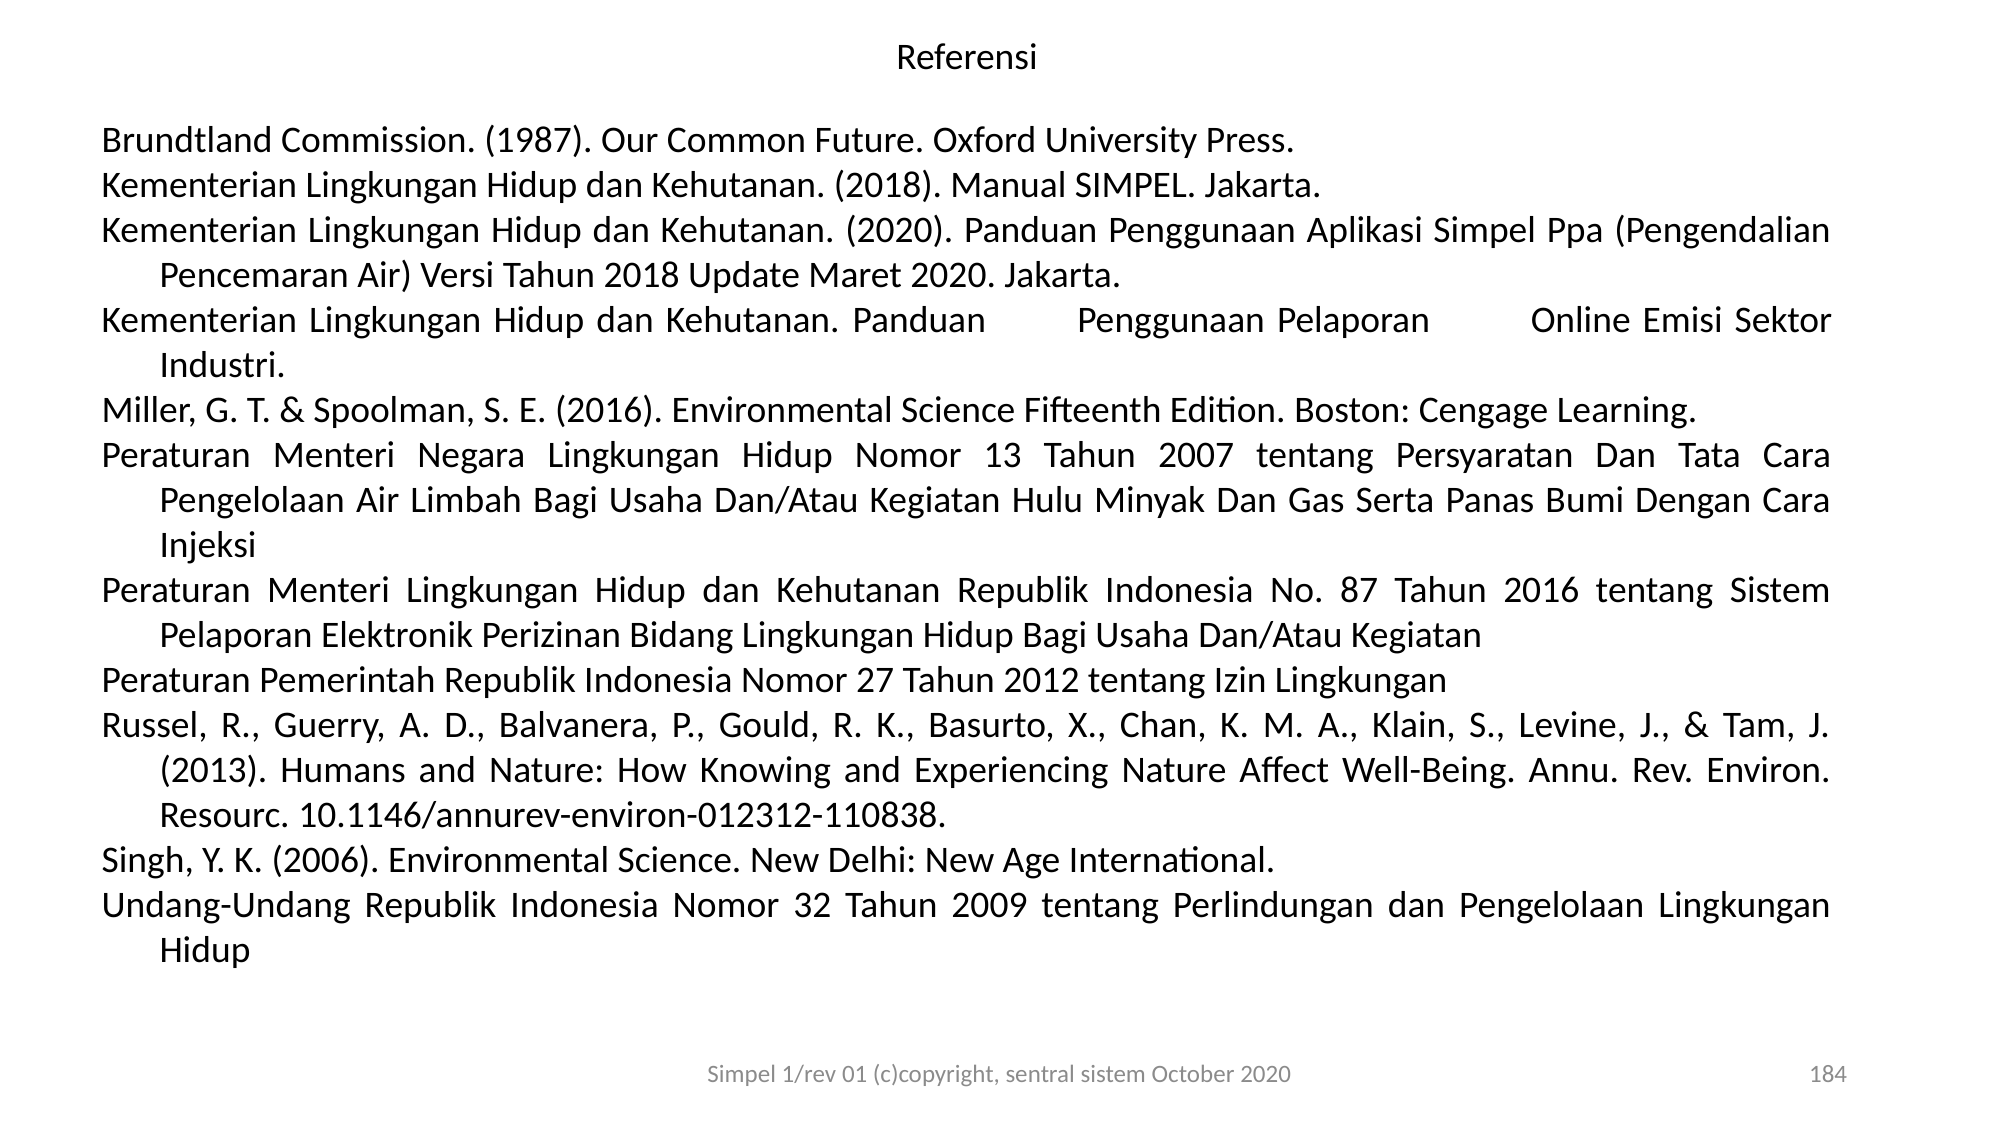

Referensi
Brundtland Commission. (1987). Our Common Future. Oxford University Press.
Kementerian Lingkungan Hidup dan Kehutanan. (2018). Manual SIMPEL. Jakarta.
Kementerian Lingkungan Hidup dan Kehutanan. (2020). Panduan Penggunaan Aplikasi Simpel Ppa (Pengendalian Pencemaran Air) Versi Tahun 2018 Update Maret 2020. Jakarta.
Kementerian Lingkungan Hidup dan Kehutanan. Panduan	Penggunaan Pelaporan	Online Emisi Sektor Industri.
Miller, G. T. & Spoolman, S. E. (2016). Environmental Science Fifteenth Edition. Boston: Cengage Learning.
Peraturan Menteri Negara Lingkungan Hidup Nomor 13 Tahun 2007 tentang Persyaratan Dan Tata Cara Pengelolaan Air Limbah Bagi Usaha Dan/Atau Kegiatan Hulu Minyak Dan Gas Serta Panas Bumi Dengan Cara Injeksi
Peraturan Menteri Lingkungan Hidup dan Kehutanan Republik Indonesia No. 87 Tahun 2016 tentang Sistem Pelaporan Elektronik Perizinan Bidang Lingkungan Hidup Bagi Usaha Dan/Atau Kegiatan
Peraturan Pemerintah Republik Indonesia Nomor 27 Tahun 2012 tentang Izin Lingkungan
Russel, R., Guerry, A. D., Balvanera, P., Gould, R. K., Basurto, X., Chan, K. M. A., Klain, S., Levine, J., & Tam, J. (2013). Humans and Nature: How Knowing and Experiencing Nature Affect Well-Being. Annu. Rev. Environ. Resourc. 10.1146/annurev-environ-012312-110838.
Singh, Y. K. (2006). Environmental Science. New Delhi: New Age International.
Undang-Undang Republik Indonesia Nomor 32 Tahun 2009 tentang Perlindungan dan Pengelolaan Lingkungan Hidup
Simpel 1/rev 01 (c)copyright, sentral sistem October 2020
184